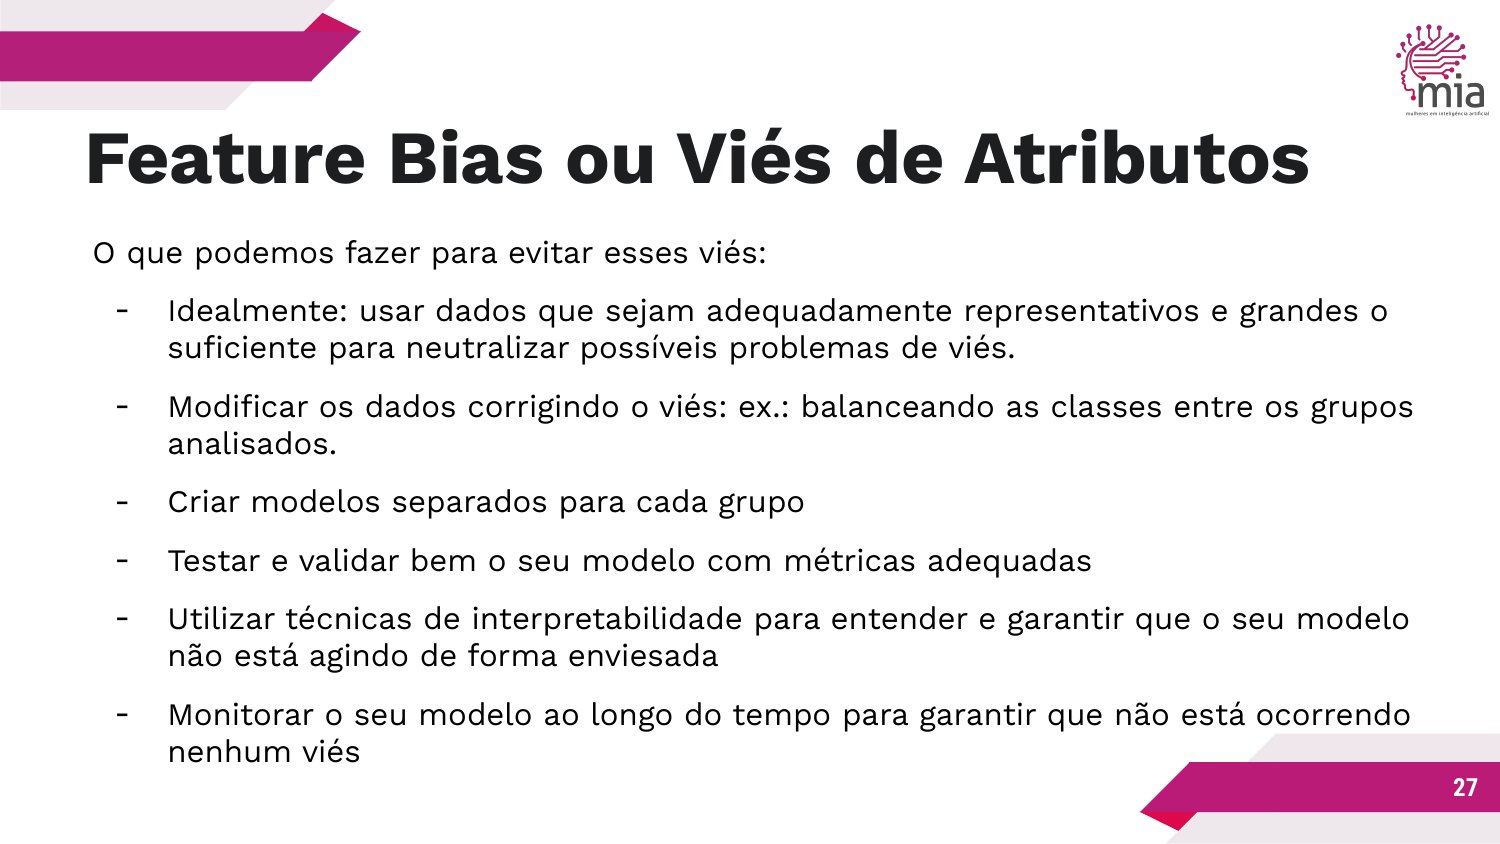

Feature Bias ou Viés de Atributos
O que podemos fazer para evitar esses viés:
Idealmente: usar dados que sejam adequadamente representativos e grandes o suficiente para neutralizar possíveis problemas de viés.
Modificar os dados corrigindo o viés: ex.: balanceando as classes entre os grupos analisados.
Criar modelos separados para cada grupo
Testar e validar bem o seu modelo com métricas adequadas
Utilizar técnicas de interpretabilidade para entender e garantir que o seu modelo não está agindo de forma enviesada
Monitorar o seu modelo ao longo do tempo para garantir que não está ocorrendo nenhum viés

27